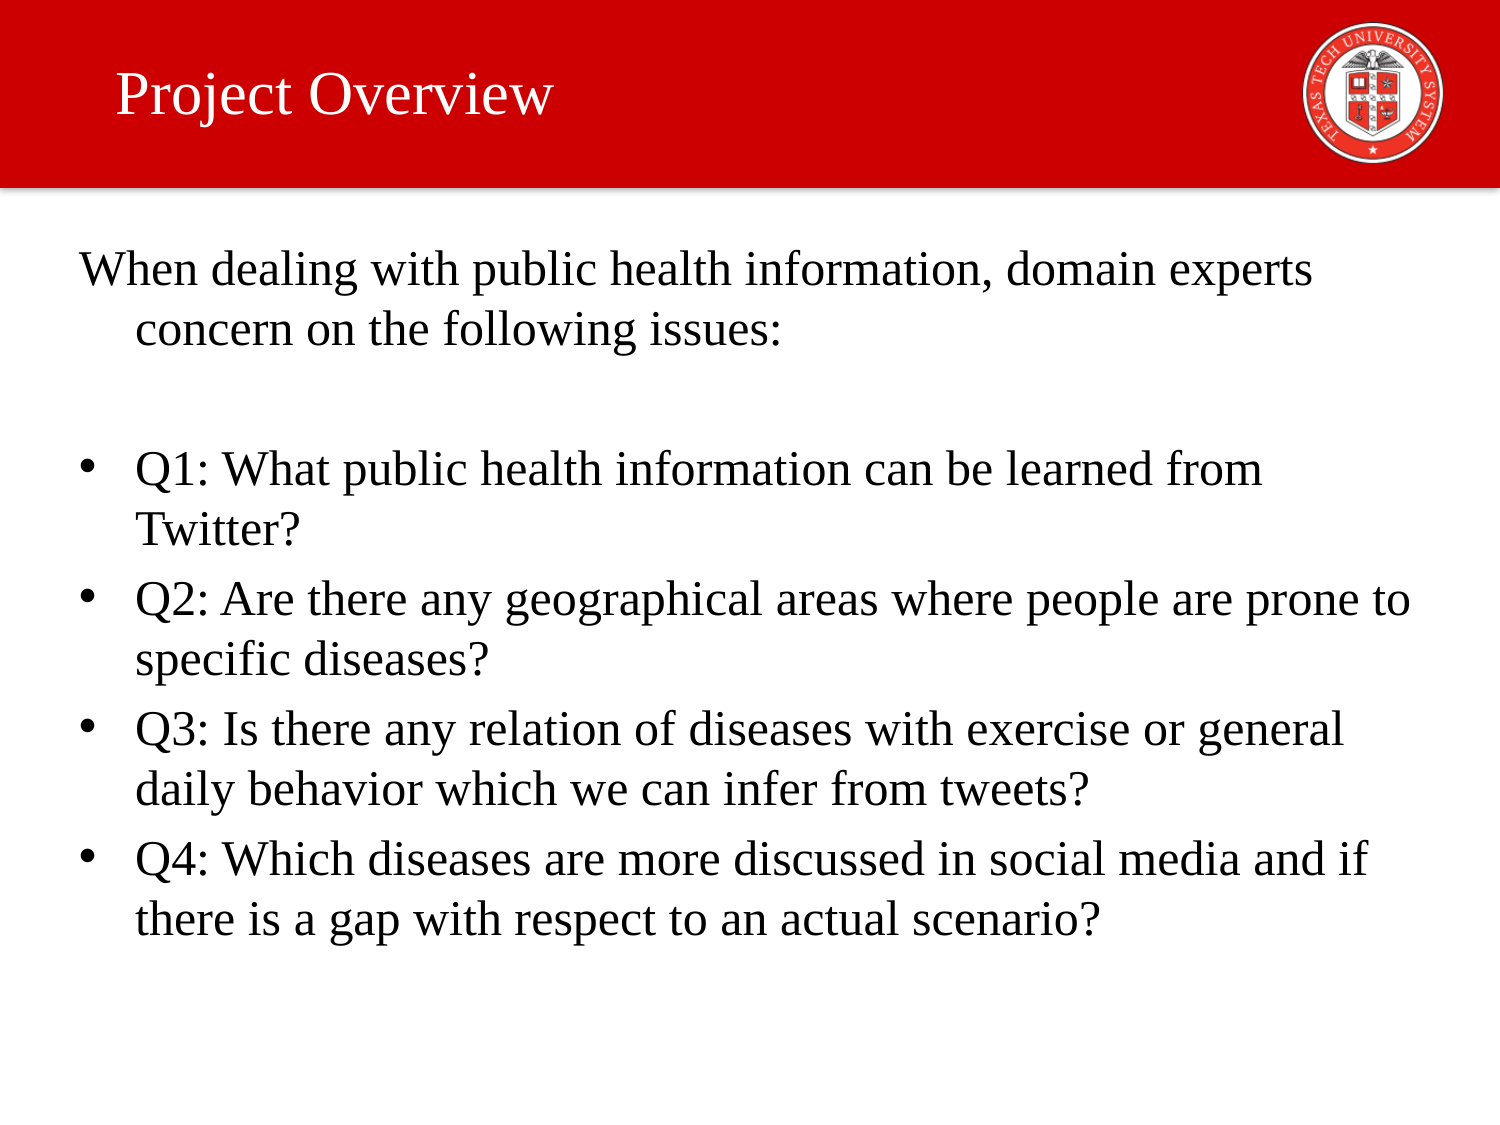

# Project Overview
When dealing with public health information, domain experts concern on the following issues:

Q1: What public health information can be learned from Twitter?
Q2: Are there any geographical areas where people are prone to specific diseases?
Q3: Is there any relation of diseases with exercise or general daily behavior which we can infer from tweets?
Q4: Which diseases are more discussed in social media and if there is a gap with respect to an actual scenario?